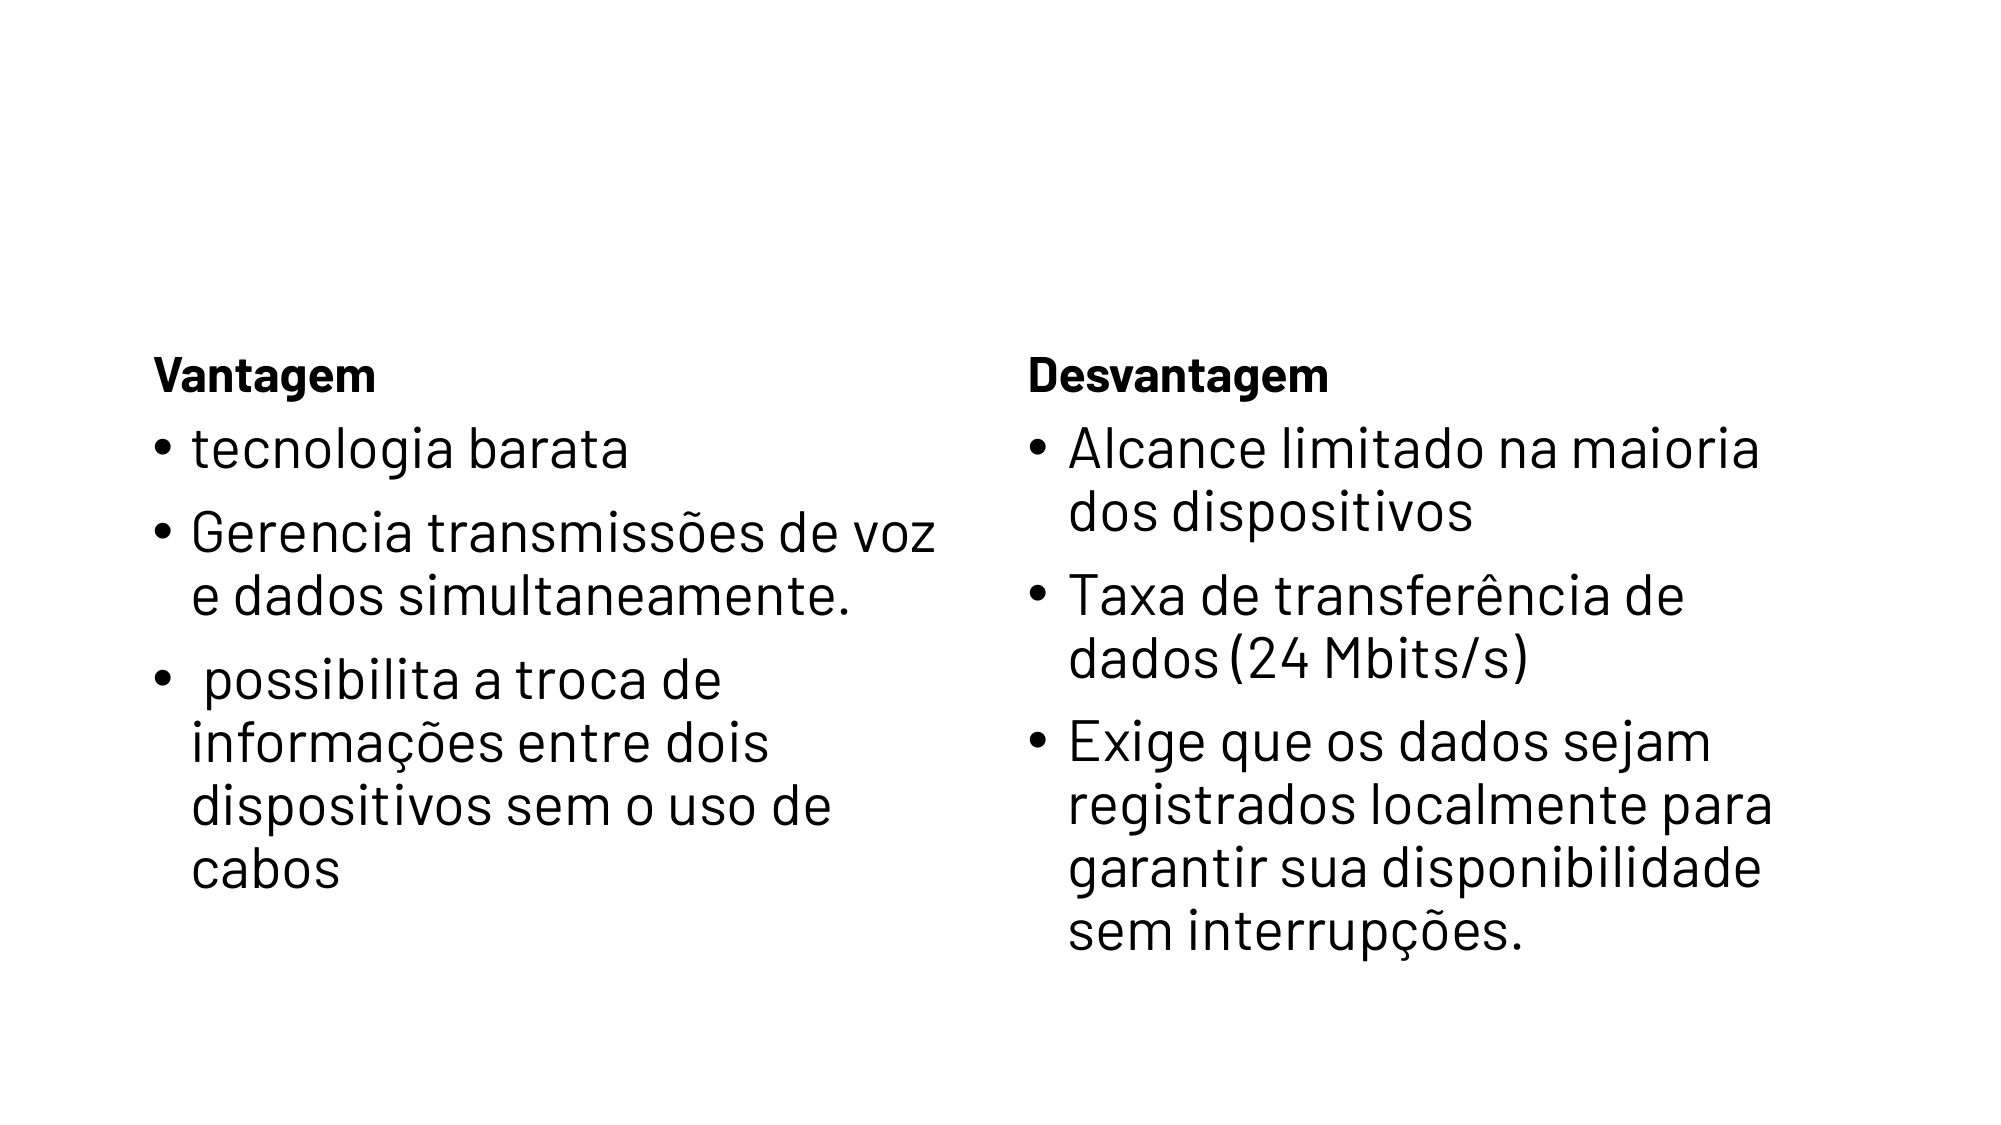

#
Vantagem
Desvantagem
tecnologia barata
Gerencia transmissões de voz e dados simultaneamente.
 possibilita a troca de informações entre dois dispositivos sem o uso de cabos
Alcance limitado na maioria dos dispositivos
Taxa de transferência de dados (24 Mbits/s)
Exige que os dados sejam registrados localmente para garantir sua disponibilidade sem interrupções.